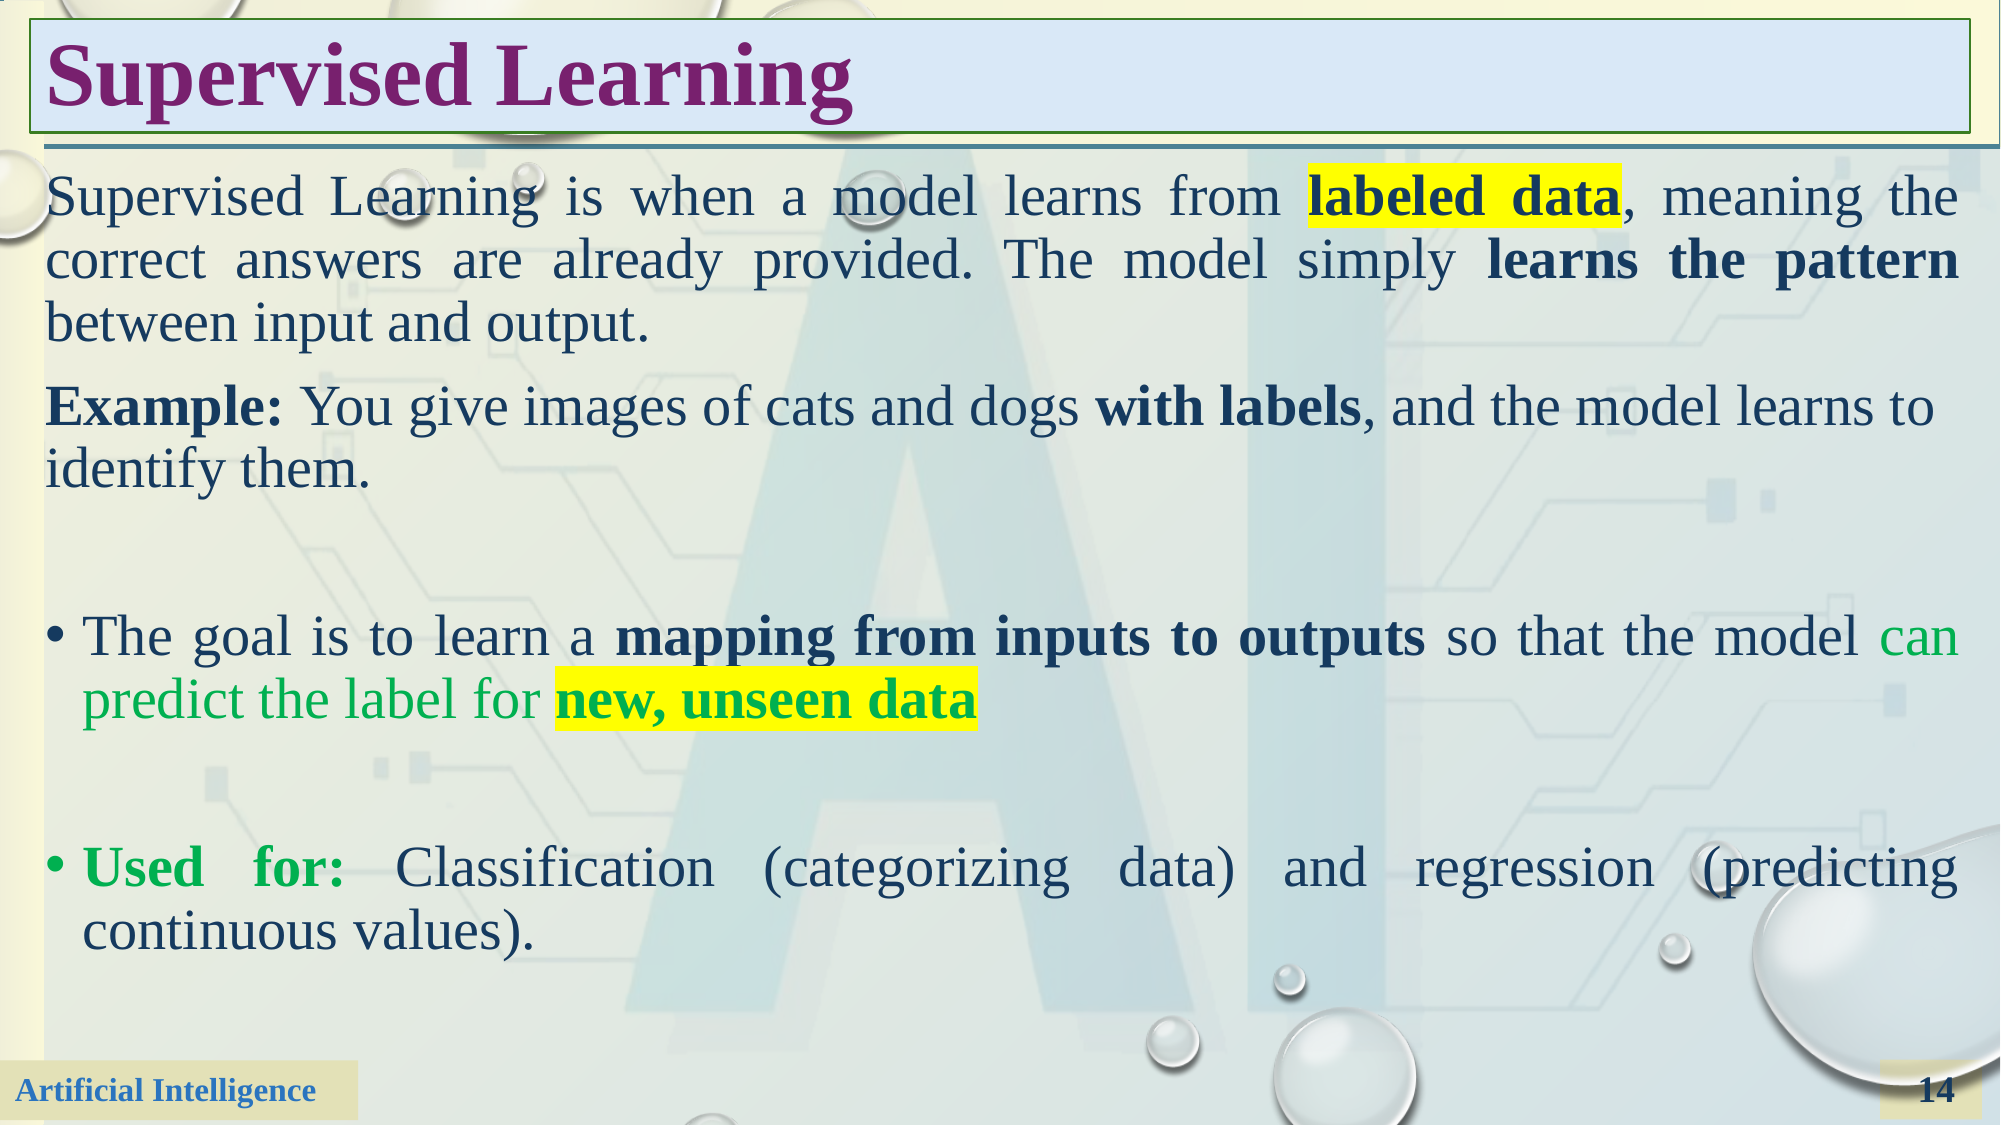

# Supervised Learning
Supervised Learning is when a model learns from labeled data, meaning the correct answers are already provided. The model simply learns the pattern between input and output.
Example: You give images of cats and dogs with labels, and the model learns to identify them.

The goal is to learn a mapping from inputs to outputs so that the model can predict the label for new, unseen data

Used for: Classification (categorizing data) and regression (predicting continuous values).
14